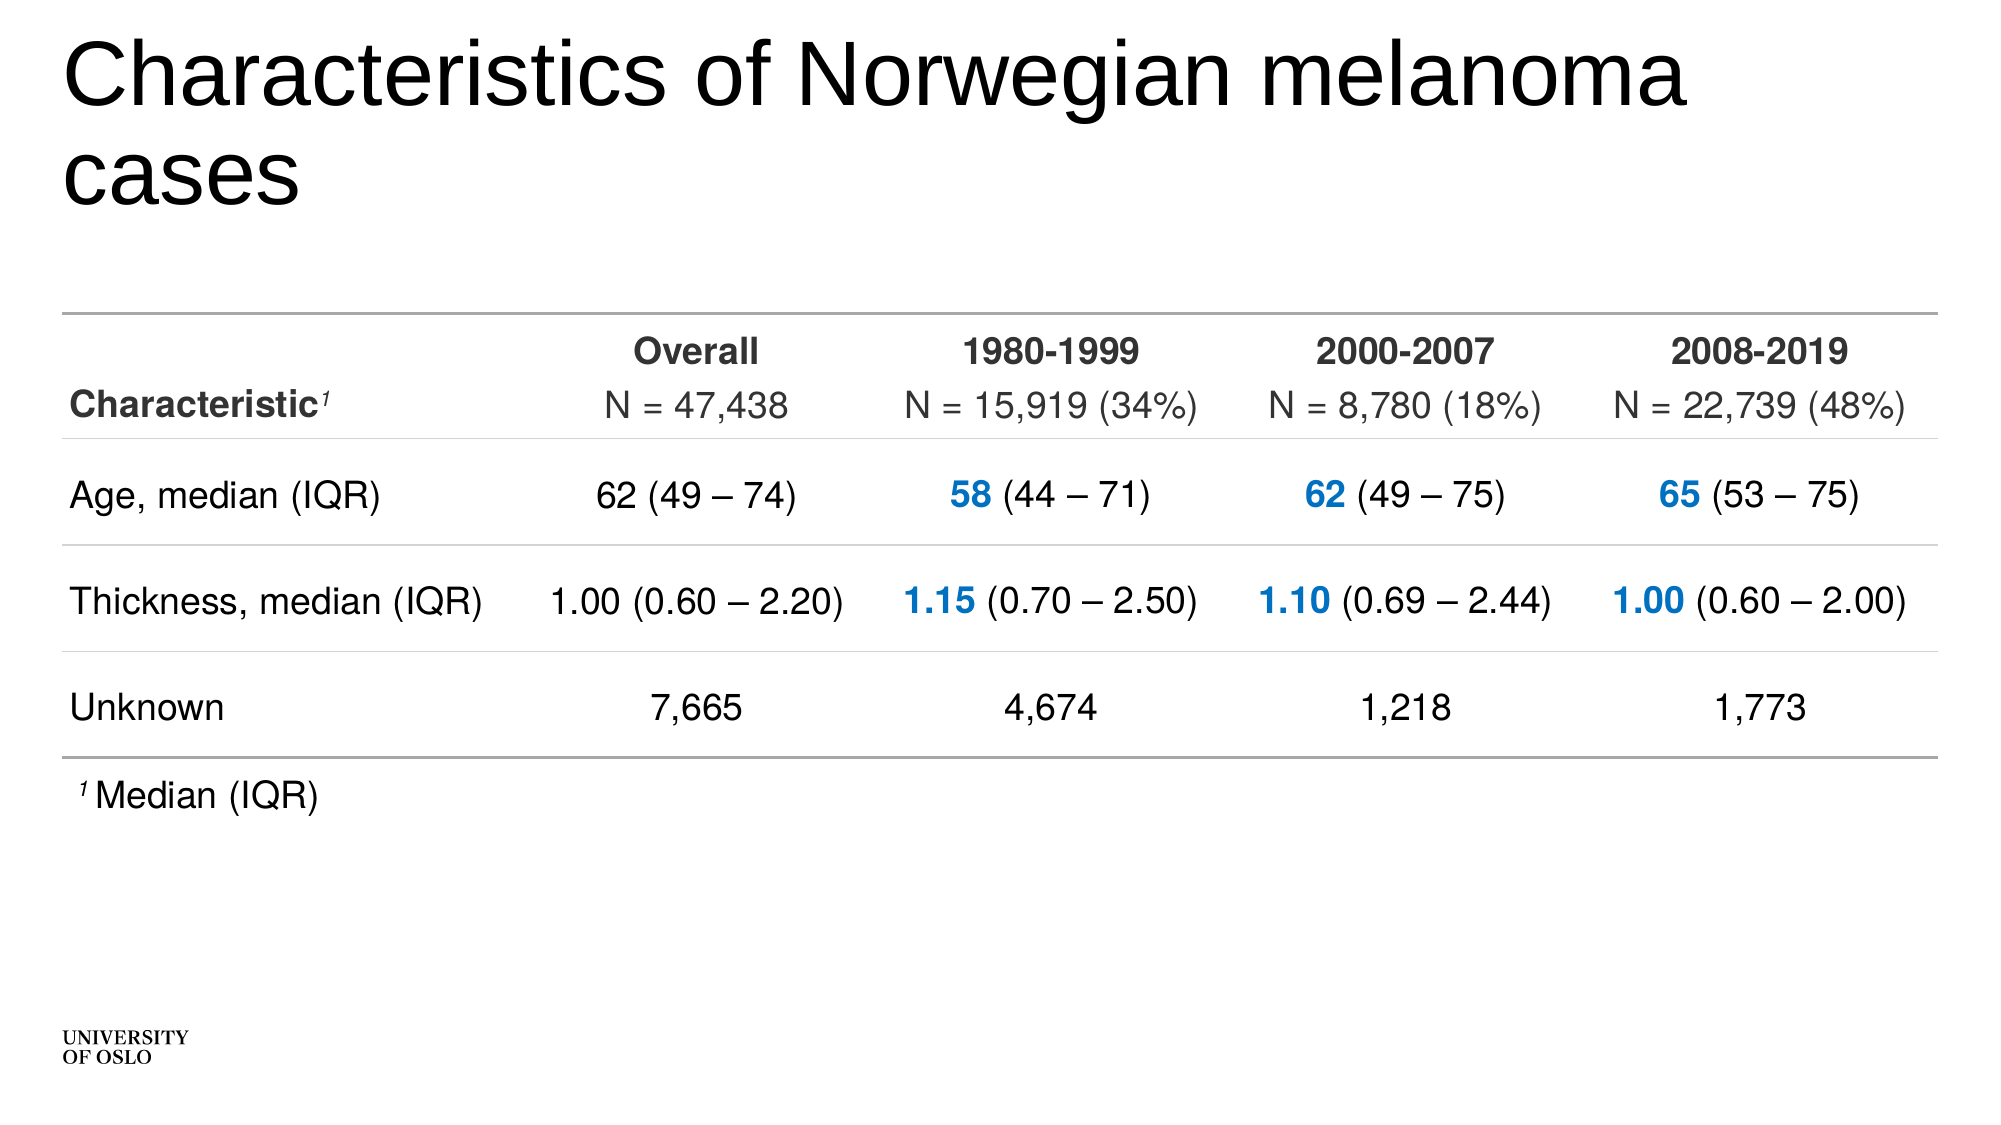

# Characteristics of Norwegian melanoma cases
| Characteristic1 | Overall N = 47,438 | Women N = 24,522 (52%) | Men N = 22,916 (48%) |
| --- | --- | --- | --- |
| Age, median (IQR) | 62 (49 – 74) | 60 (46 – 73) | 64 (52 – 74) |
| Thickness, median (IQR) | 1.00 (0.60 – 2.20) | 1.00 (0.60 – 2.00) | 1.20 (0.70 – 2.50) |
| Unknown | 7,665 | 3,925 | 3,740 |
| 1 Median (IQR) |  |  |  |
| Characteristic1 | Overall N = 47,438 | 1980-1999 N = 15,919 (34%) | 2000-2007 N = 8,780 (18%) | 2008-2019 N = 22,739 (48%) |
| --- | --- | --- | --- | --- |
| Age, median (IQR) | 62 (49 – 74) | 58 (44 – 71) | 62 (49 – 75) | 65 (53 – 75) |
| Thickness, median (IQR) | 1.00 (0.60 – 2.20) | 1.15 (0.70 – 2.50) | 1.10 (0.69 – 2.44) | 1.00 (0.60 – 2.00) |
| Unknown | 7,665 | 4,674 | 1,218 | 1,773 |
| 1 Median (IQR) |  |  |  |  |